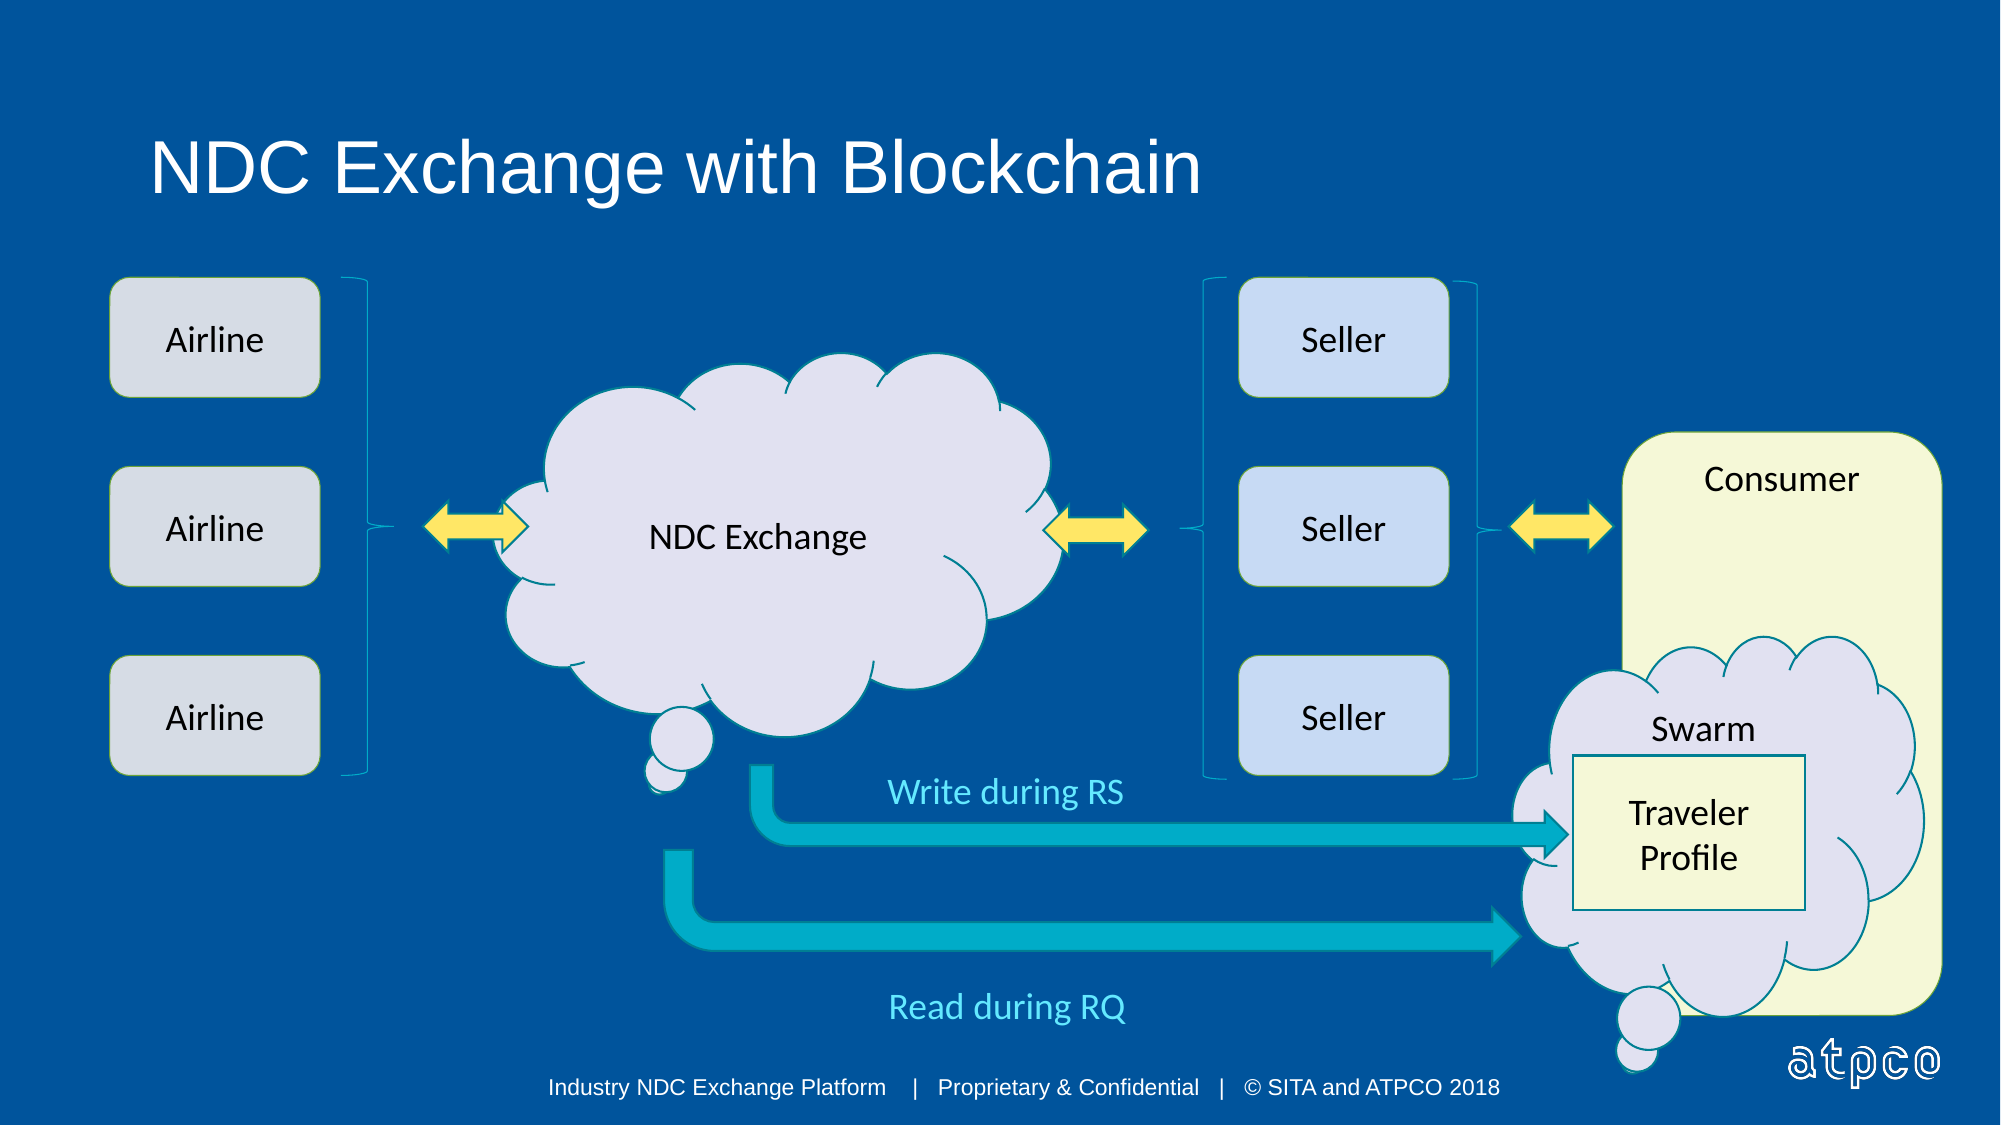

NDC Exchange with Blockchain

Airline
Seller

NDC Exchange
Consumer

Airline
Seller

Swarm

Airline
Seller
Traveler
Profile
Write during RS

Read during RQ
Industry NDC Exchange Platform    |   Proprietary & Confidential   |   © SITA and ATPCO 2018